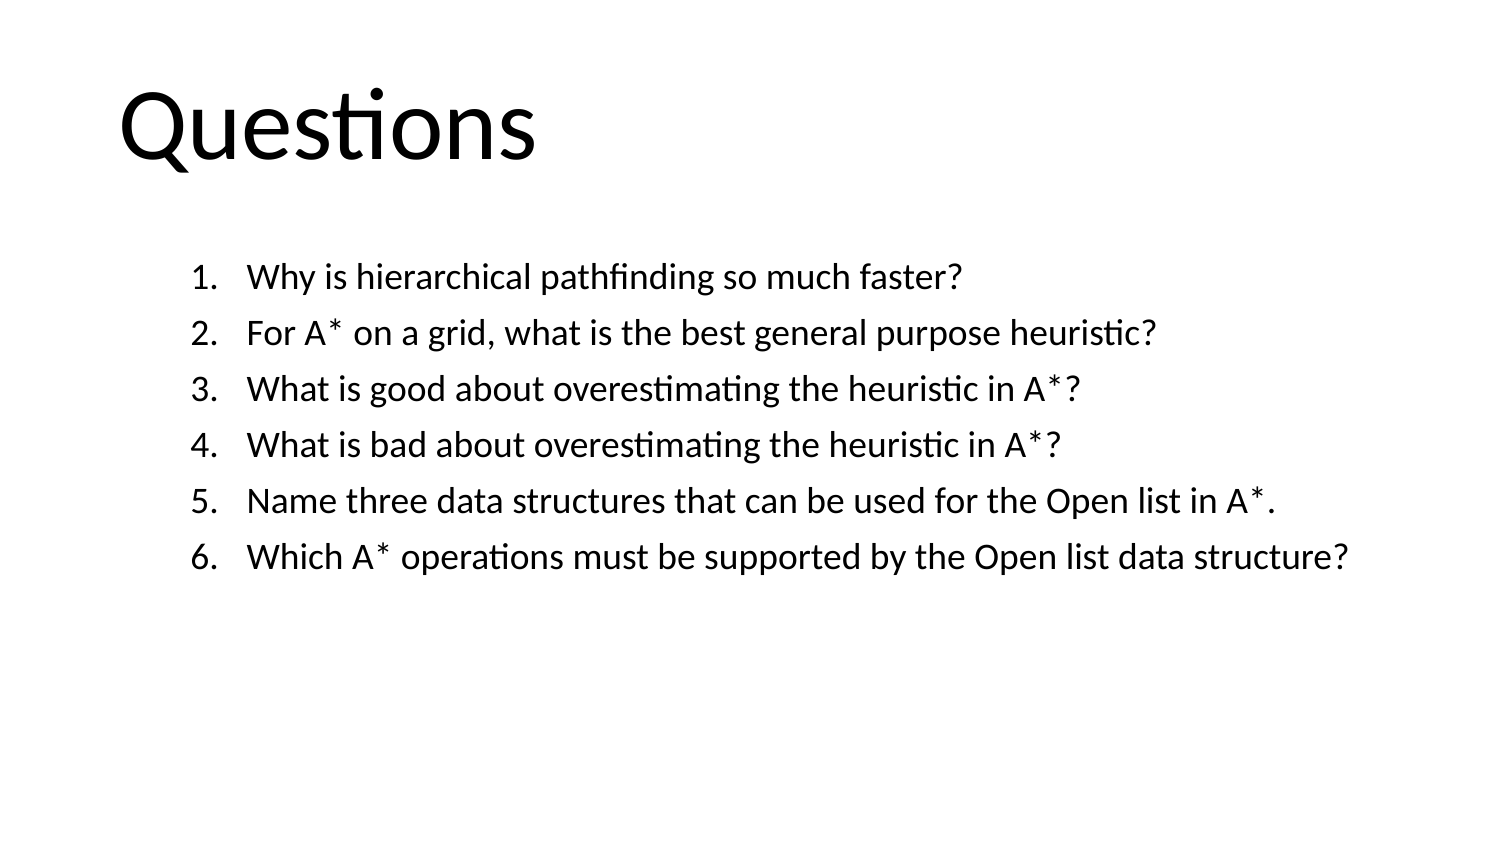

# Questions
Why is hierarchical pathfinding so much faster?
For A* on a grid, what is the best general purpose heuristic?
What is good about overestimating the heuristic in A*?
What is bad about overestimating the heuristic in A*?
Name three data structures that can be used for the Open list in A*.
Which A* operations must be supported by the Open list data structure?